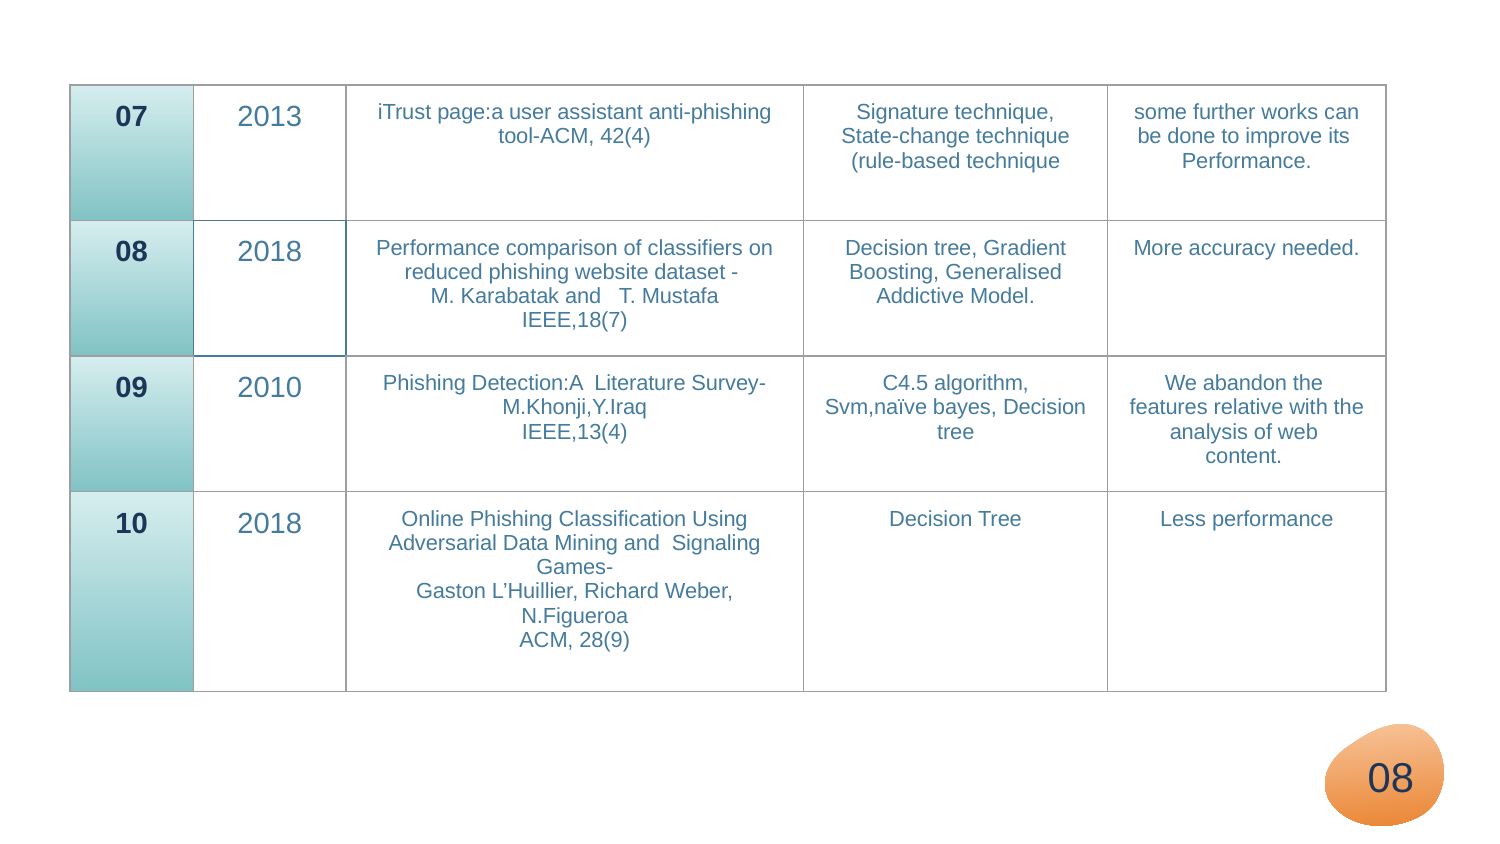

| 07 | 2013 | iTrust page:a user assistant anti-phishing tool-ACM, 42(4) | Signature technique, State-change technique (rule-based technique | some further works can be done to improve its Performance. |
| --- | --- | --- | --- | --- |
| 08 | 2018 | Performance comparison of classifiers on reduced phishing website dataset - M. Karabatak and T. Mustafa IEEE,18(7) | Decision tree, Gradient Boosting, Generalised Addictive Model. | More accuracy needed. |
| 09 | 2010 | Phishing Detection:A Literature Survey-M.Khonji,Y.Iraq IEEE,13(4) | C4.5 algorithm, Svm,naïve bayes, Decision tree | We abandon the features relative with the analysis of web content. |
| 10 | 2018 | Online Phishing Classification Using Adversarial Data Mining and Signaling Games- Gaston L’Huillier, Richard Weber, N.Figueroa ACM, 28(9) | Decision Tree | Less performance |

08